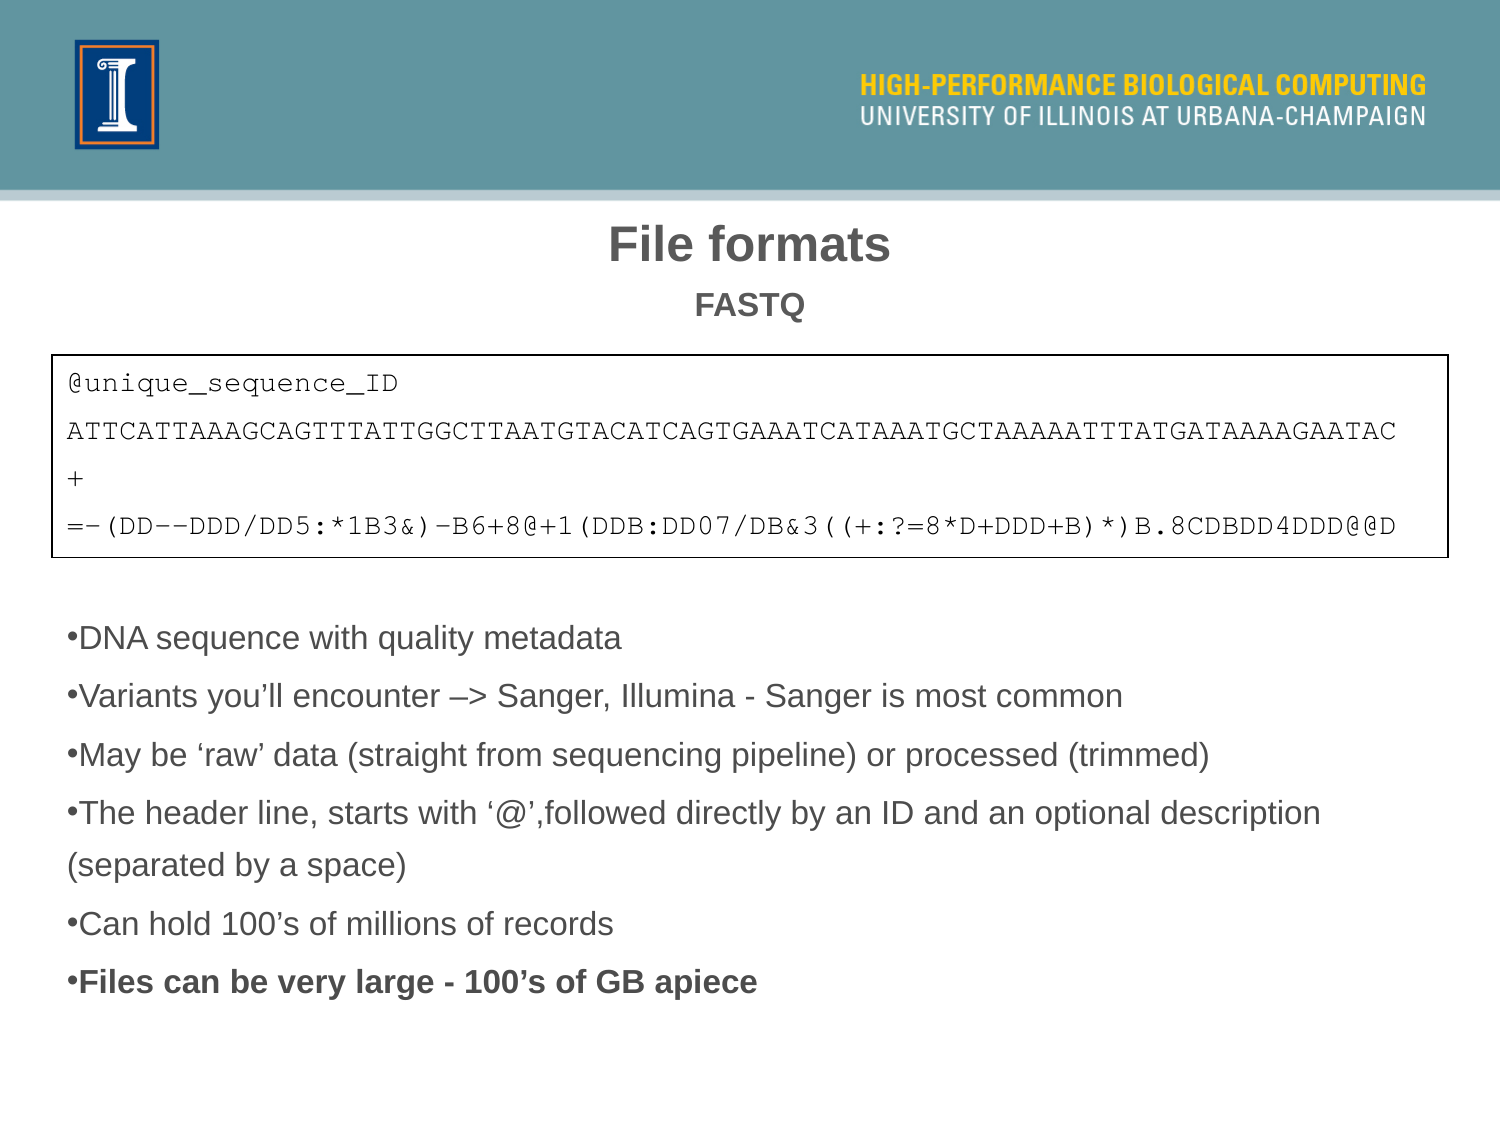

File formats
FASTQ
@unique_sequence_ID
ATTCATTAAAGCAGTTTATTGGCTTAATGTACATCAGTGAAATCATAAATGCTAAAAATTTATGATAAAAGAATAC
+
=-(DD--DDD/DD5:*1B3&)-B6+8@+1(DDB:DD07/DB&3((+:?=8*D+DDD+B)*)B.8CDBDD4DDD@@D

DNA sequence with quality metadata
Variants you’ll encounter –> Sanger, Illumina - Sanger is most common
May be ‘raw’ data (straight from sequencing pipeline) or processed (trimmed)
The header line, starts with ‘@’,followed directly by an ID and an optional description (separated by a space)
Can hold 100’s of millions of records
Files can be very large - 100’s of GB apiece